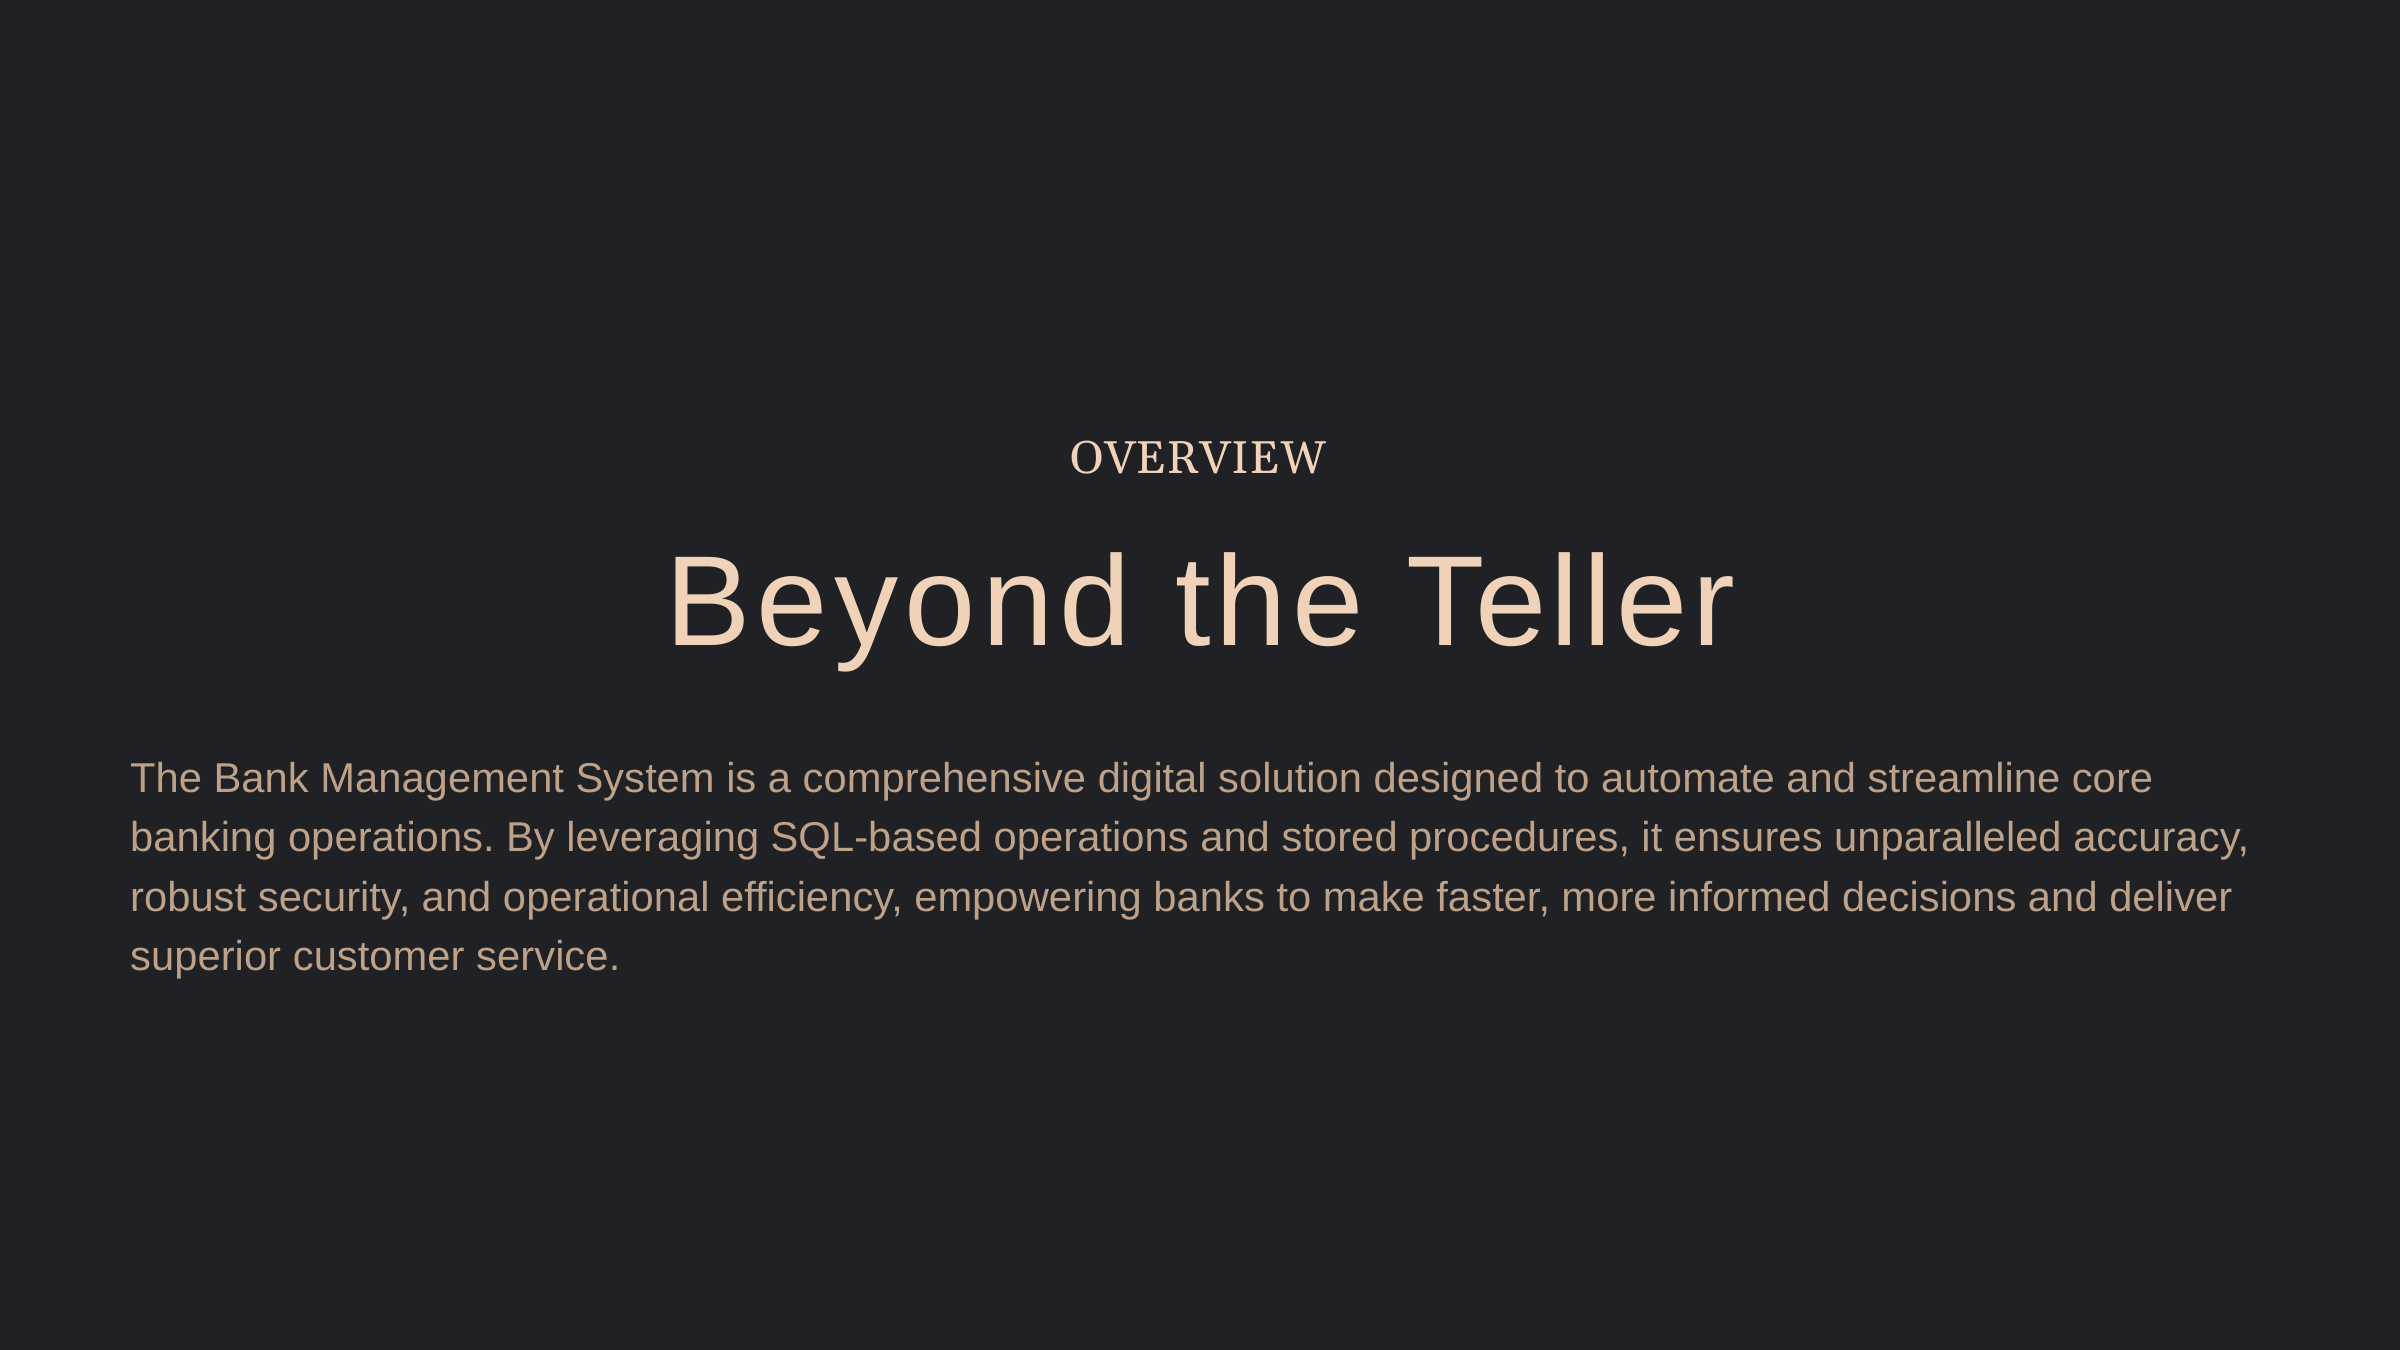

# OVERVIEW
Beyond the Teller
The Bank Management System is a comprehensive digital solution designed to automate and streamline core banking operations. By leveraging SQL-based operations and stored procedures, it ensures unparalleled accuracy, robust security, and operational efficiency, empowering banks to make faster, more informed decisions and deliver superior customer service.